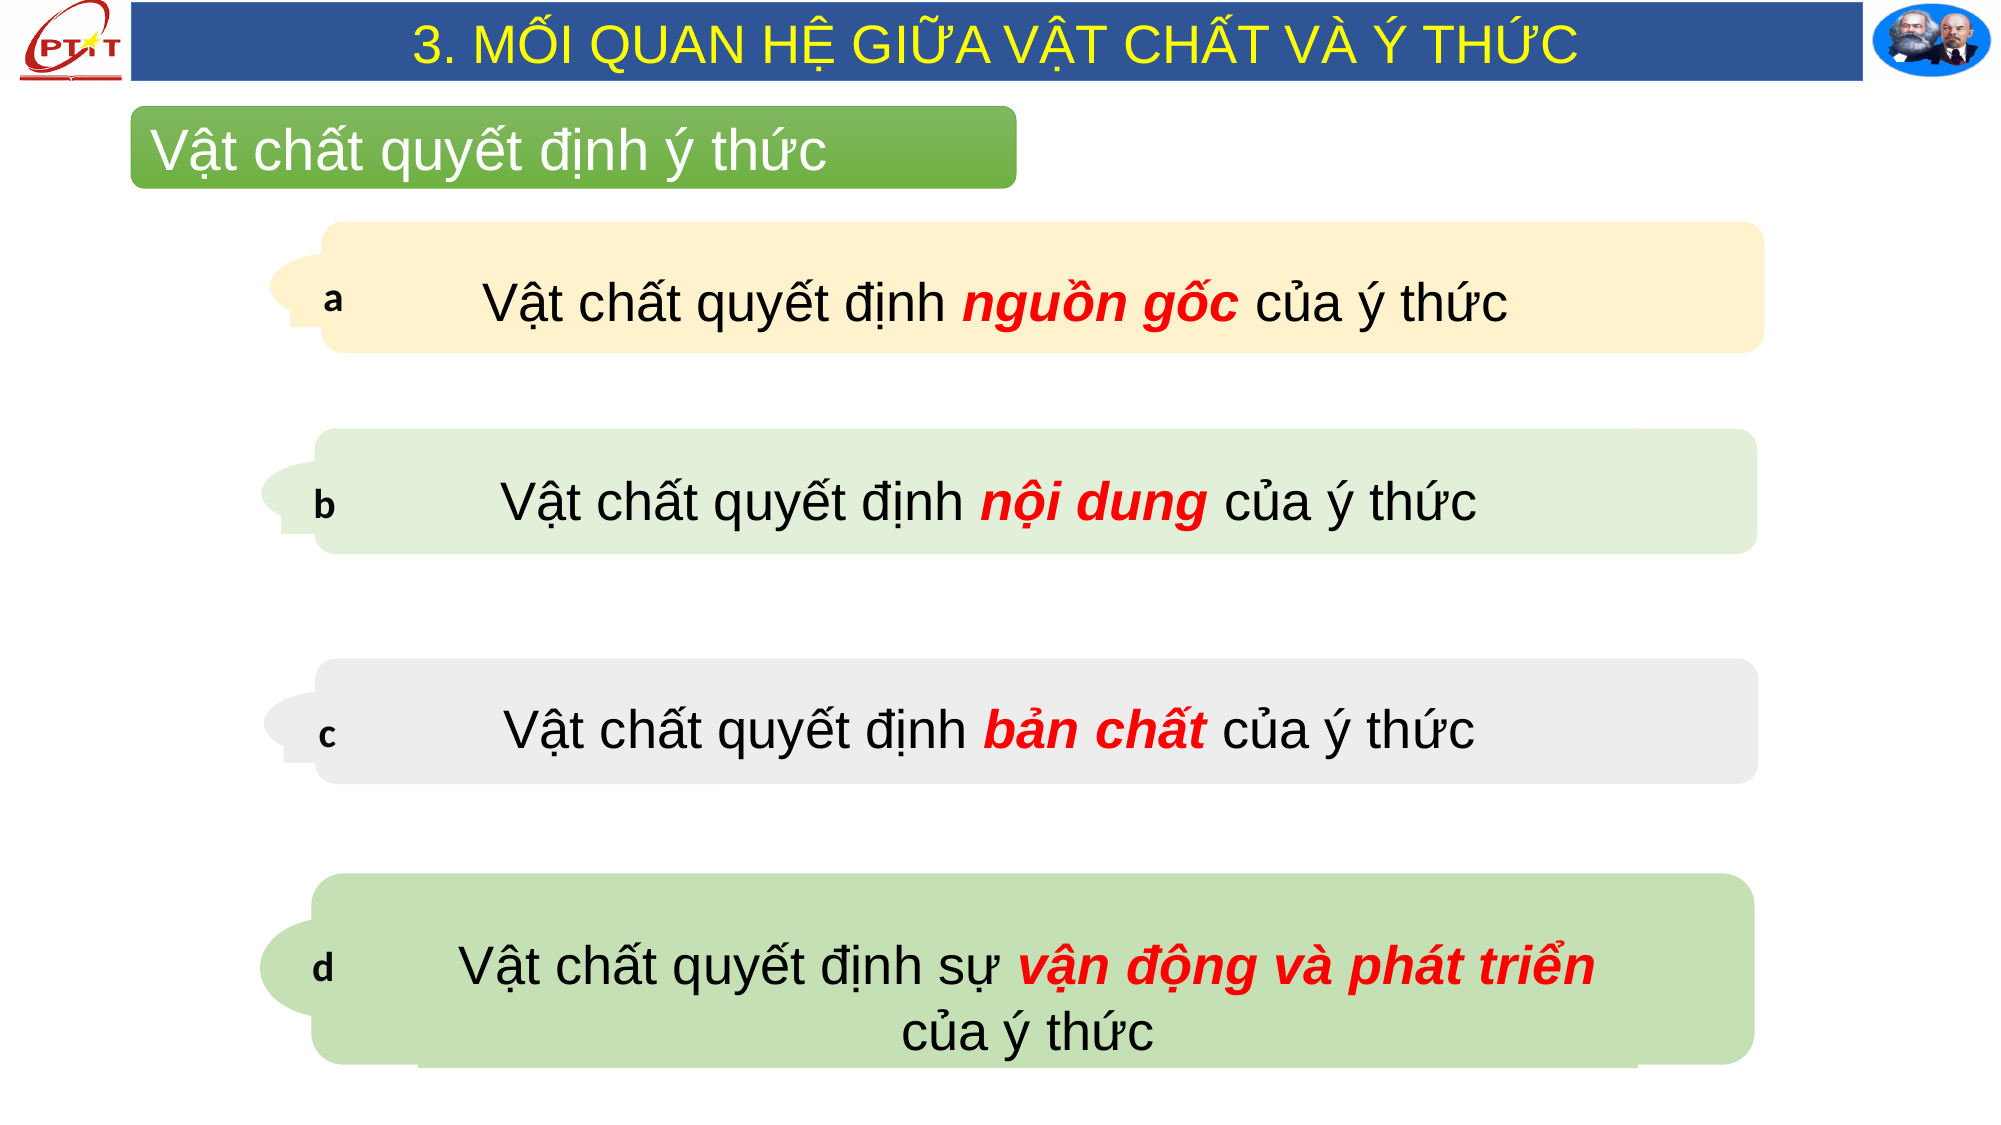

3. MỐI QUAN HỆ GIỮA VẬT CHẤT VÀ Ý THỨC

Vật chất quyết định ý thức

Vật chất quyết định nguồn gốc của ý thức
a

Vật chất quyết định nội dung của ý thức

b

Vật chất quyết định bản chất của ý thức

c

Vật chất quyết định sự vận động và phát triển của ý thức
d